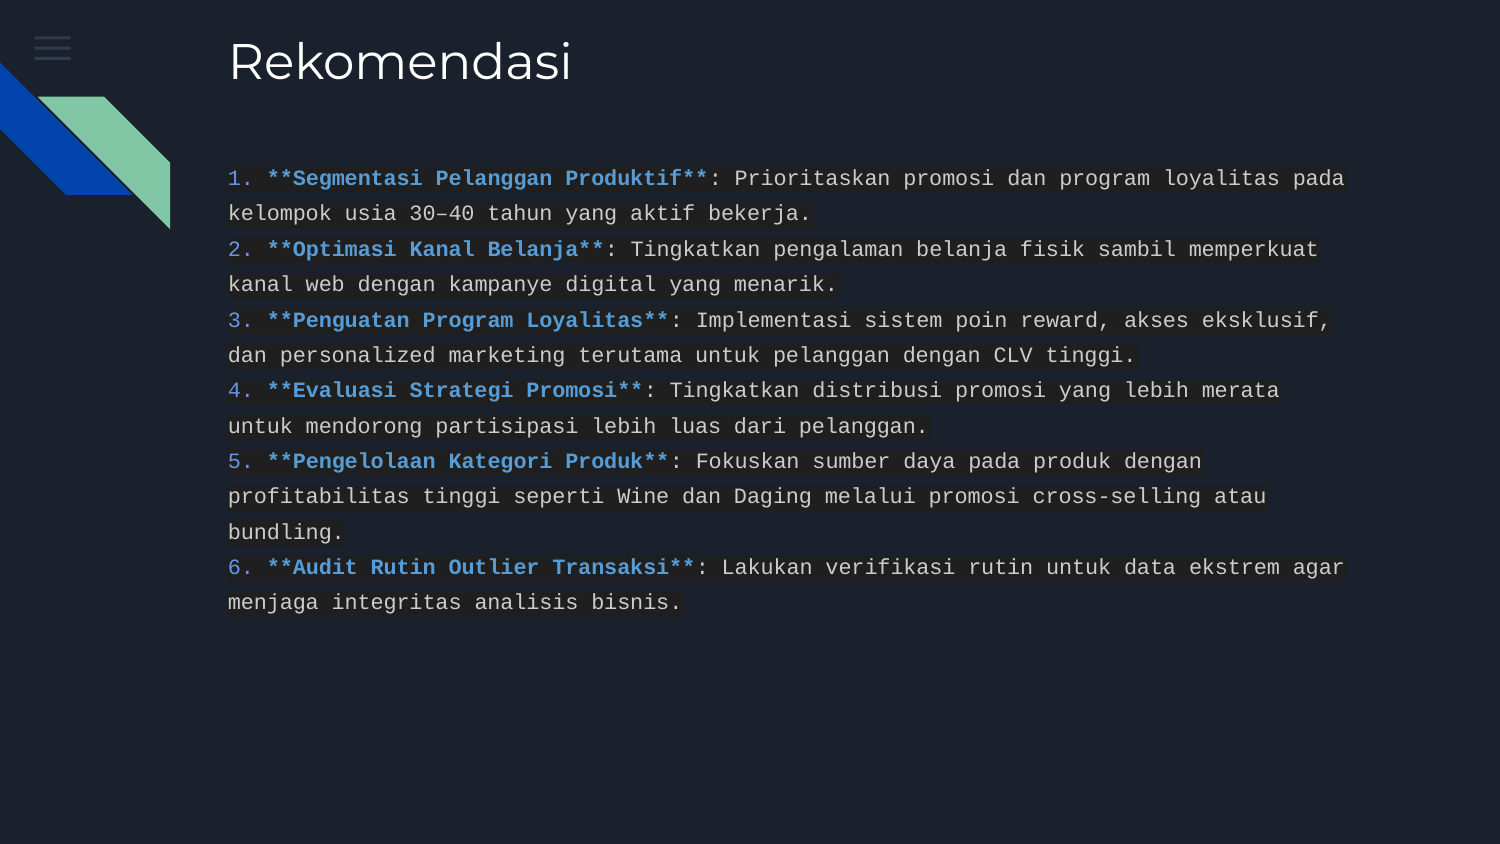

# Rekomendasi
1. **Segmentasi Pelanggan Produktif**: Prioritaskan promosi dan program loyalitas pada kelompok usia 30–40 tahun yang aktif bekerja.
2. **Optimasi Kanal Belanja**: Tingkatkan pengalaman belanja fisik sambil memperkuat kanal web dengan kampanye digital yang menarik.
3. **Penguatan Program Loyalitas**: Implementasi sistem poin reward, akses eksklusif, dan personalized marketing terutama untuk pelanggan dengan CLV tinggi.
4. **Evaluasi Strategi Promosi**: Tingkatkan distribusi promosi yang lebih merata untuk mendorong partisipasi lebih luas dari pelanggan.
5. **Pengelolaan Kategori Produk**: Fokuskan sumber daya pada produk dengan profitabilitas tinggi seperti Wine dan Daging melalui promosi cross-selling atau bundling.
6. **Audit Rutin Outlier Transaksi**: Lakukan verifikasi rutin untuk data ekstrem agar menjaga integritas analisis bisnis.